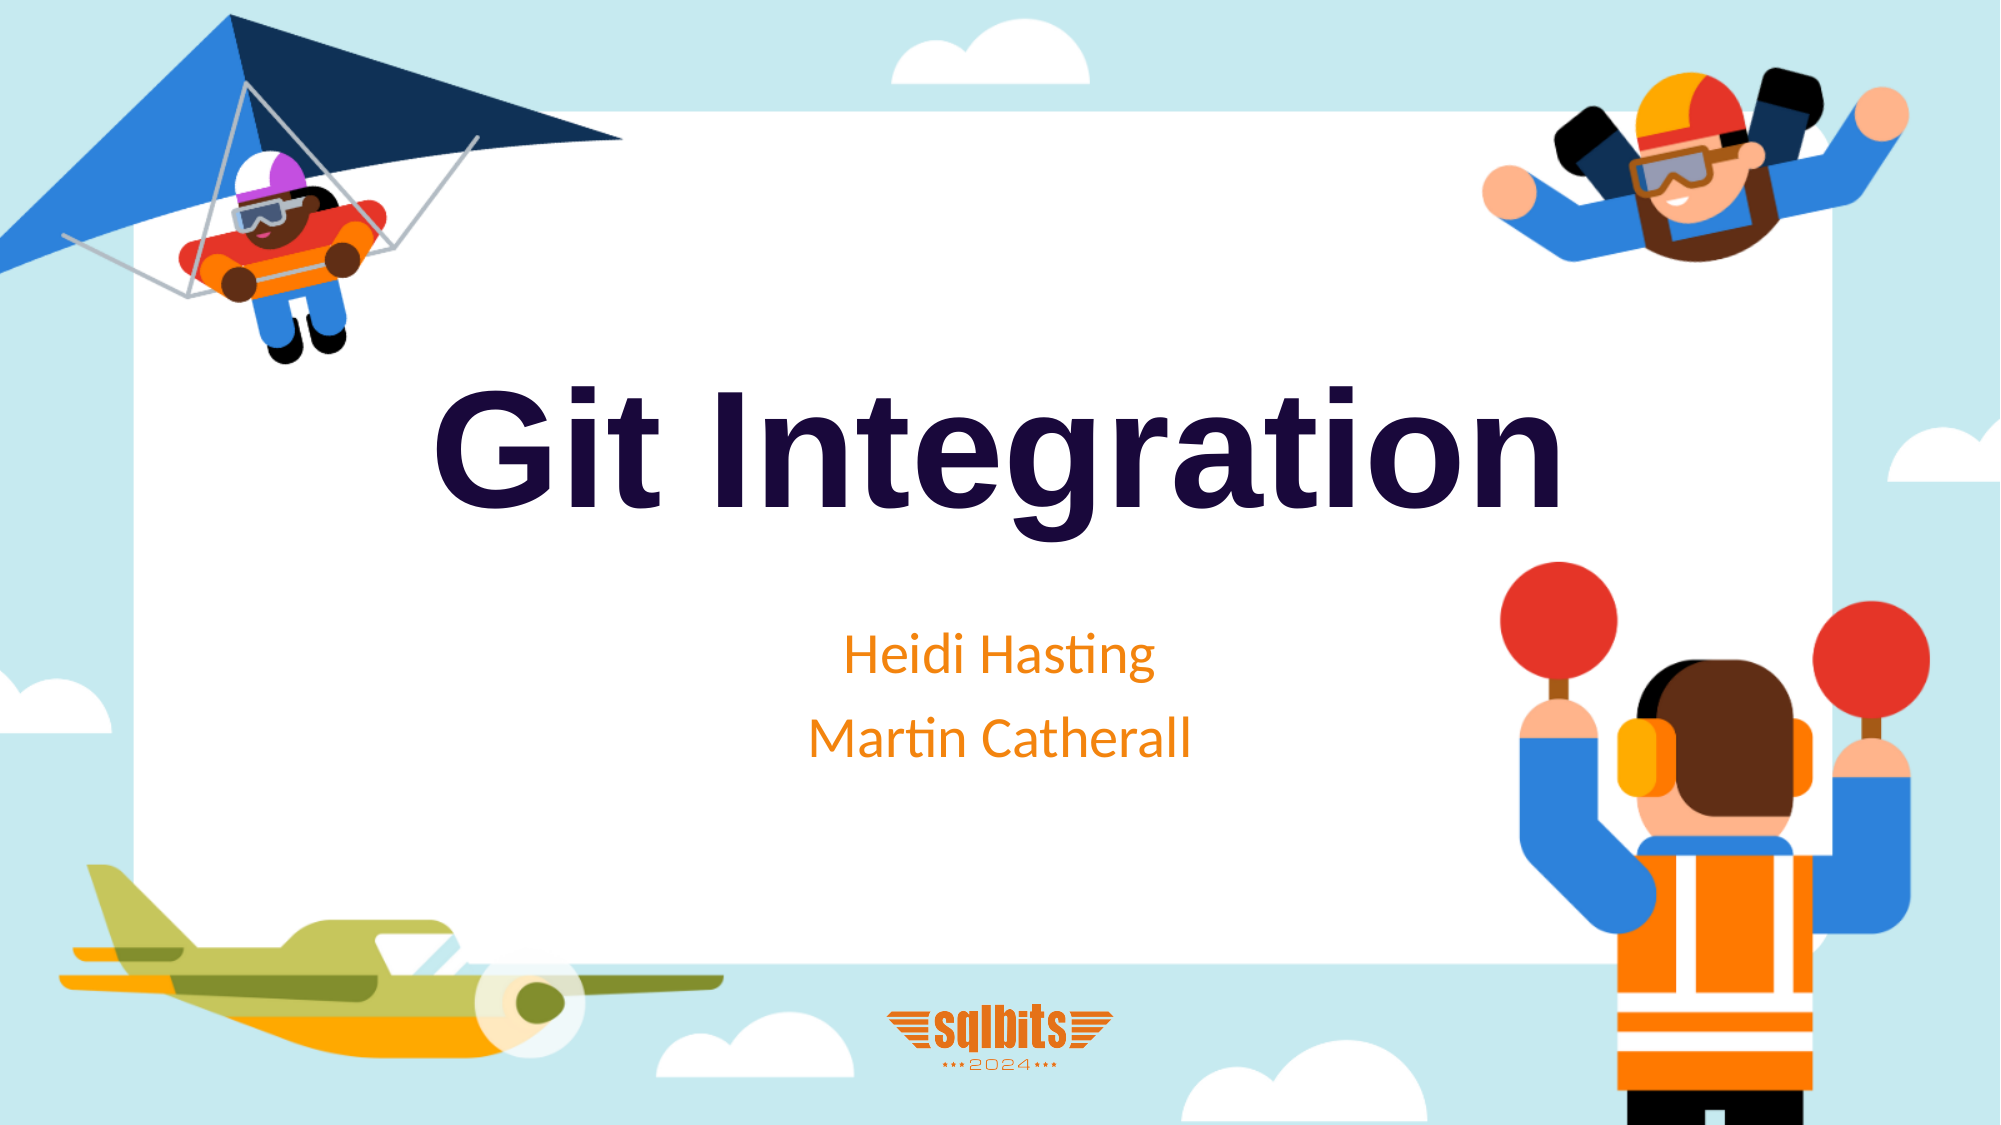

# Git Integration
Heidi Hasting
Martin Catherall